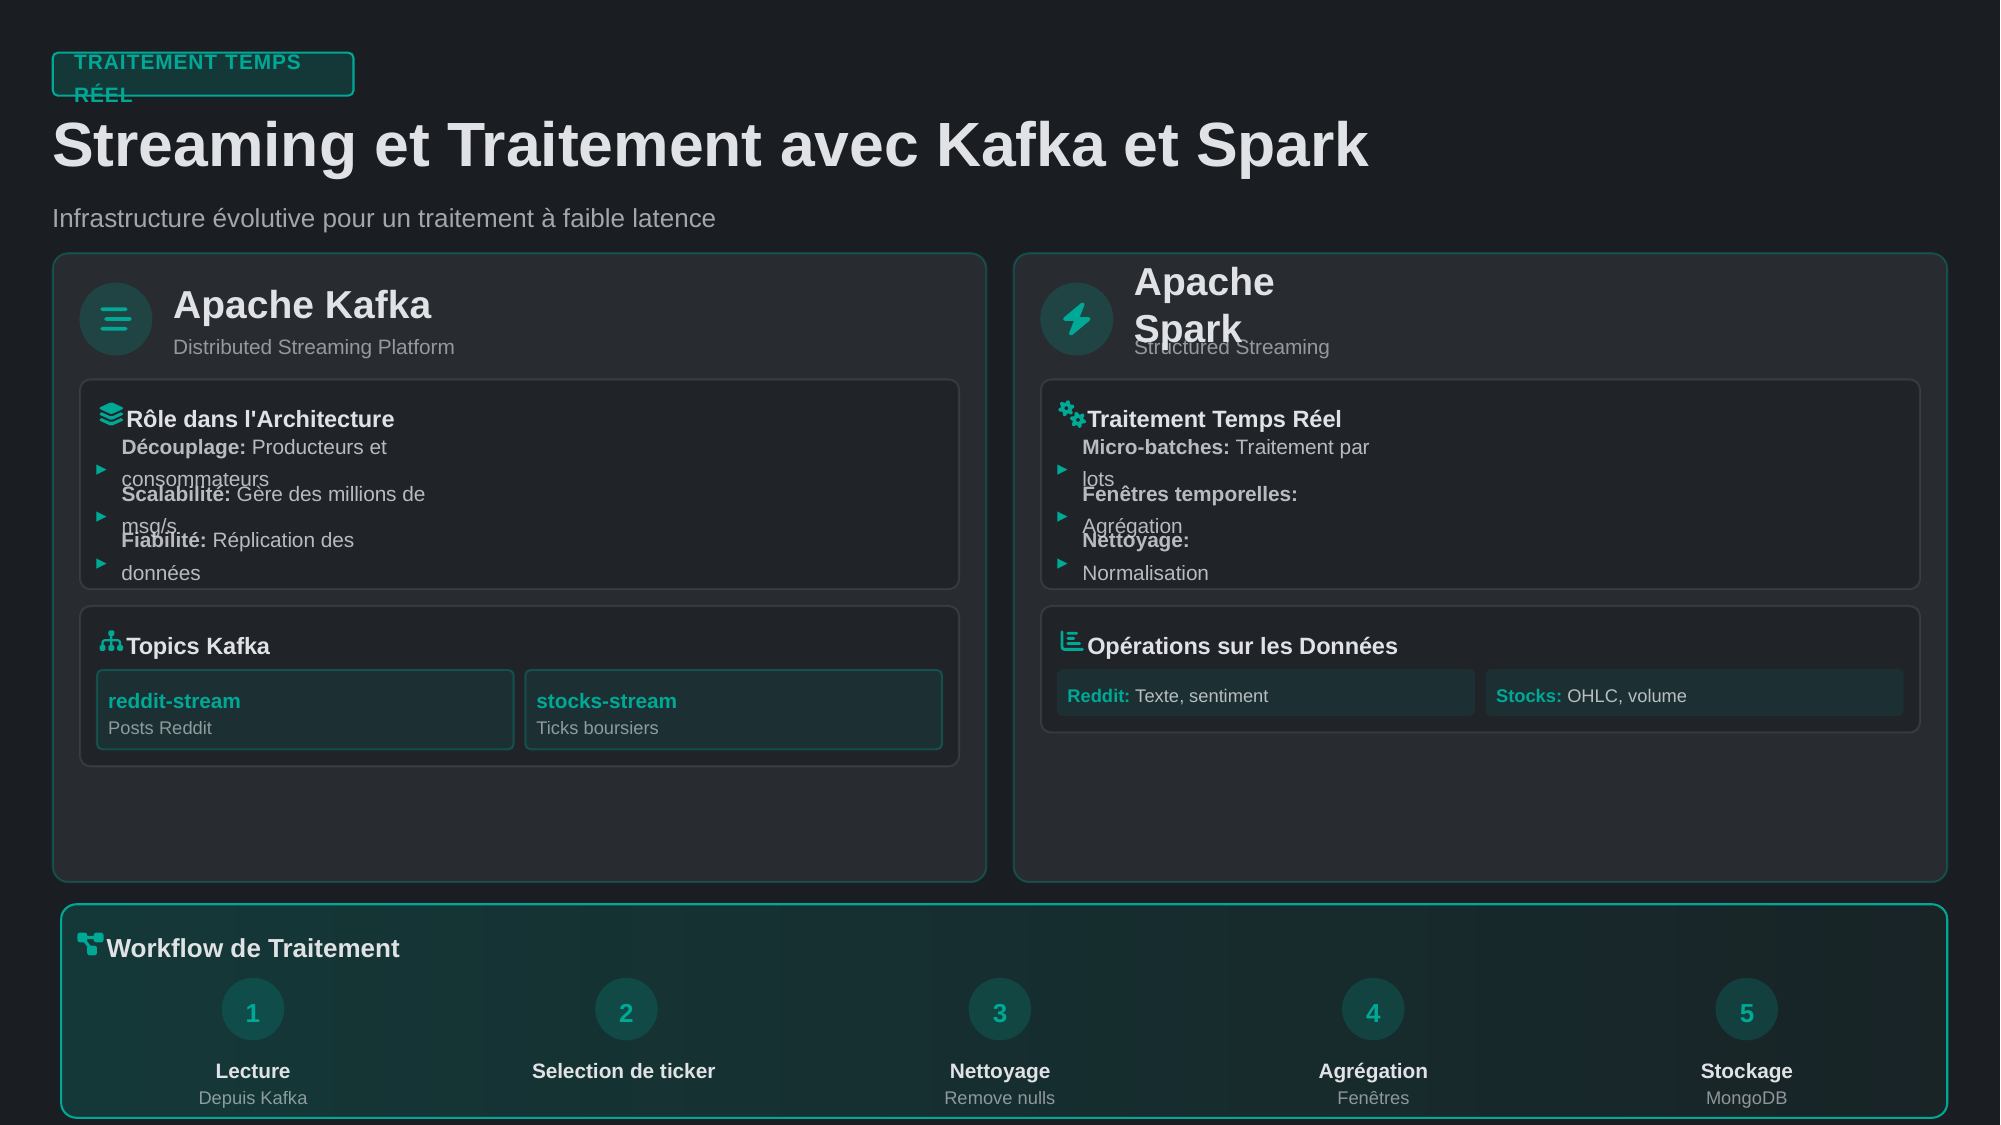

TRAITEMENT TEMPS RÉEL
Streaming et Traitement avec Kafka et Spark
Infrastructure évolutive pour un traitement à faible latence

Apache Kafka
Apache Spark

Distributed Streaming Platform
Structured Streaming

Rôle dans l'Architecture
Traitement Temps Réel

Découplage: Producteurs et consommateurs
Micro-batches: Traitement par lots
▸
▸
Scalabilité: Gère des millions de msg/s
Fenêtres temporelles: Agrégation
▸
▸
Fiabilité: Réplication des données
Nettoyage: Normalisation
▸
▸

Topics Kafka
Opérations sur les Données

Reddit: Texte, sentiment

Stocks: OHLC, volume

reddit-stream
stocks-stream
Posts Reddit
Ticks boursiers

Workflow de Traitement

1
2
3
4
5
Lecture
Selection de ticker
Nettoyage
Agrégation
Stockage
Depuis Kafka
Remove nulls
Fenêtres
MongoDB